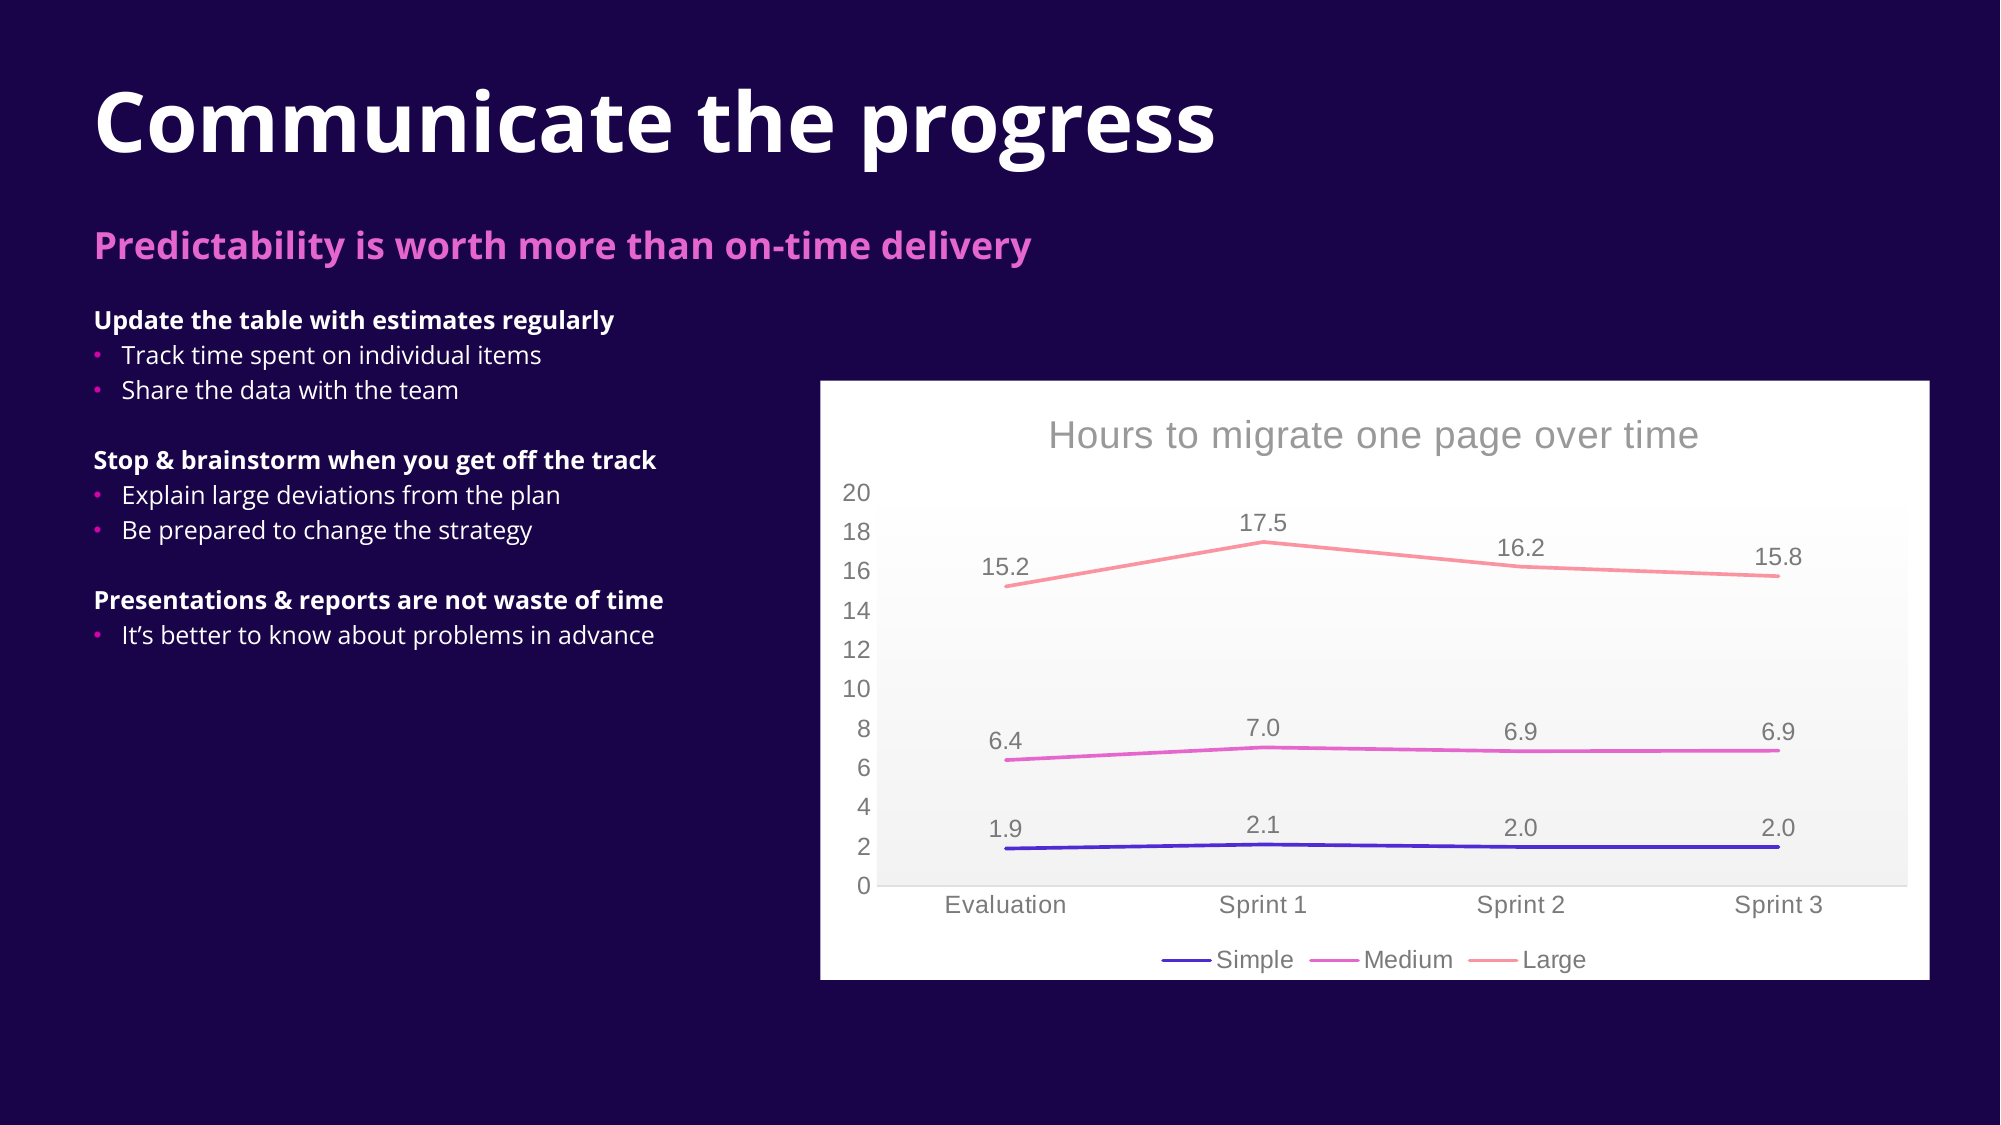

# Communicate the progress
Predictability is worth more than on-time delivery
Update the table with estimates regularly
Track time spent on individual items
Share the data with the team

Stop & brainstorm when you get off the track
Explain large deviations from the plan
Be prepared to change the strategy

Presentations & reports are not waste of time
It’s better to know about problems in advance

### Chart: Hours to migrate one page over time

| Category | Simple | Medium | Large |
|---|---|---|---|
| Evaluation | 1.8999999999999997 | 6.400000000000001 | 15.233333333333334 |
| Sprint 1 | 2.1083333333333334 | 7.046153846153847 | 17.5 |
| Sprint 2 | 1.9812500000000002 | 6.851851851851852 | 16.241666666666667 |
| Sprint 3 | 1.9812500000000002 | 6.87948717948718 | 15.755555555555556 |